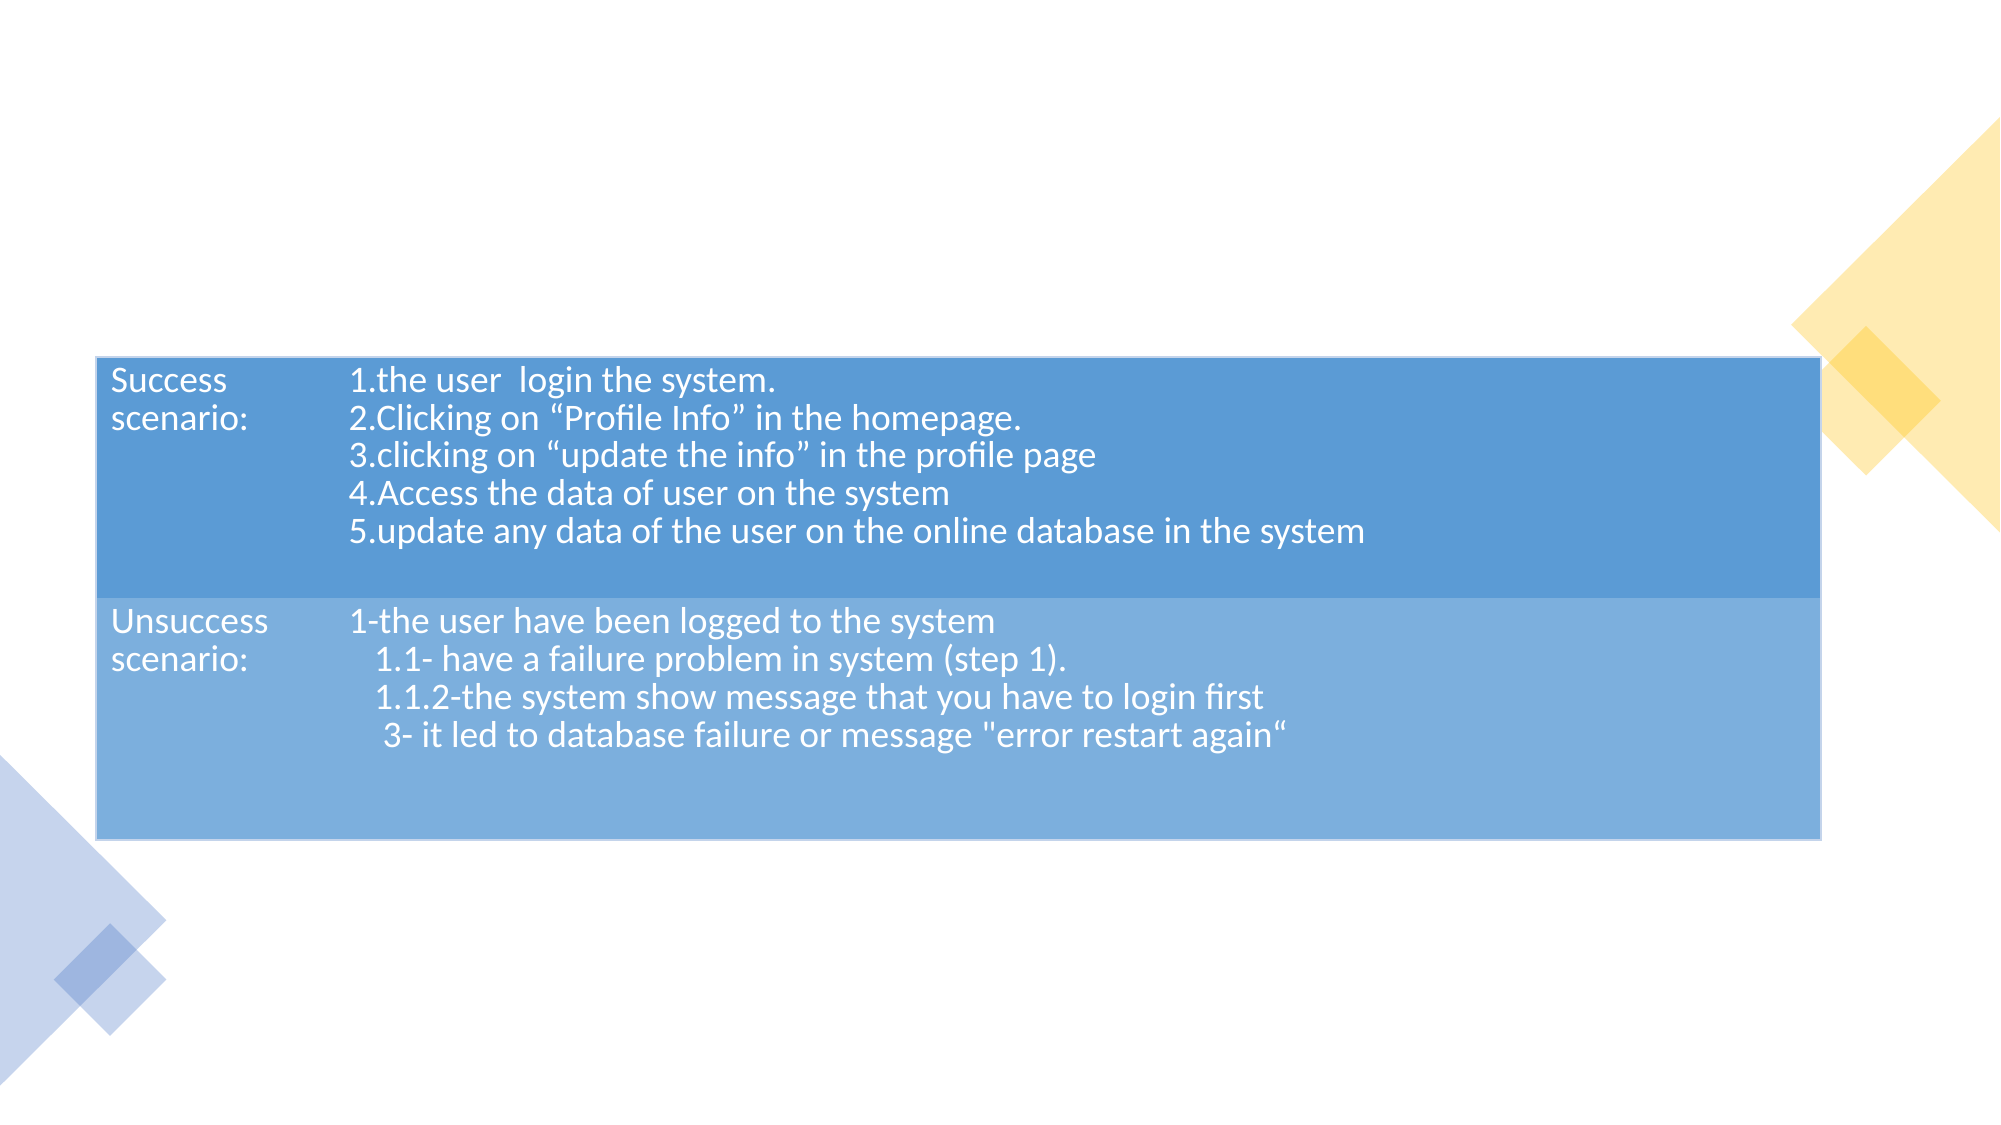

#

| Success scenario: | 1.the user login the system. 2.Clicking on “Profile Info” in the homepage. 3.clicking on “update the info” in the profile page 4.Access the data of user on the system 5.update any data of the user on the online database in the system |
| --- | --- |
| Unsuccess scenario: | 1-the user have been logged to the system 1.1- have a failure problem in system (step 1). 1.1.2-the system show message that you have to login first 3- it led to database failure or message "error restart again“ |